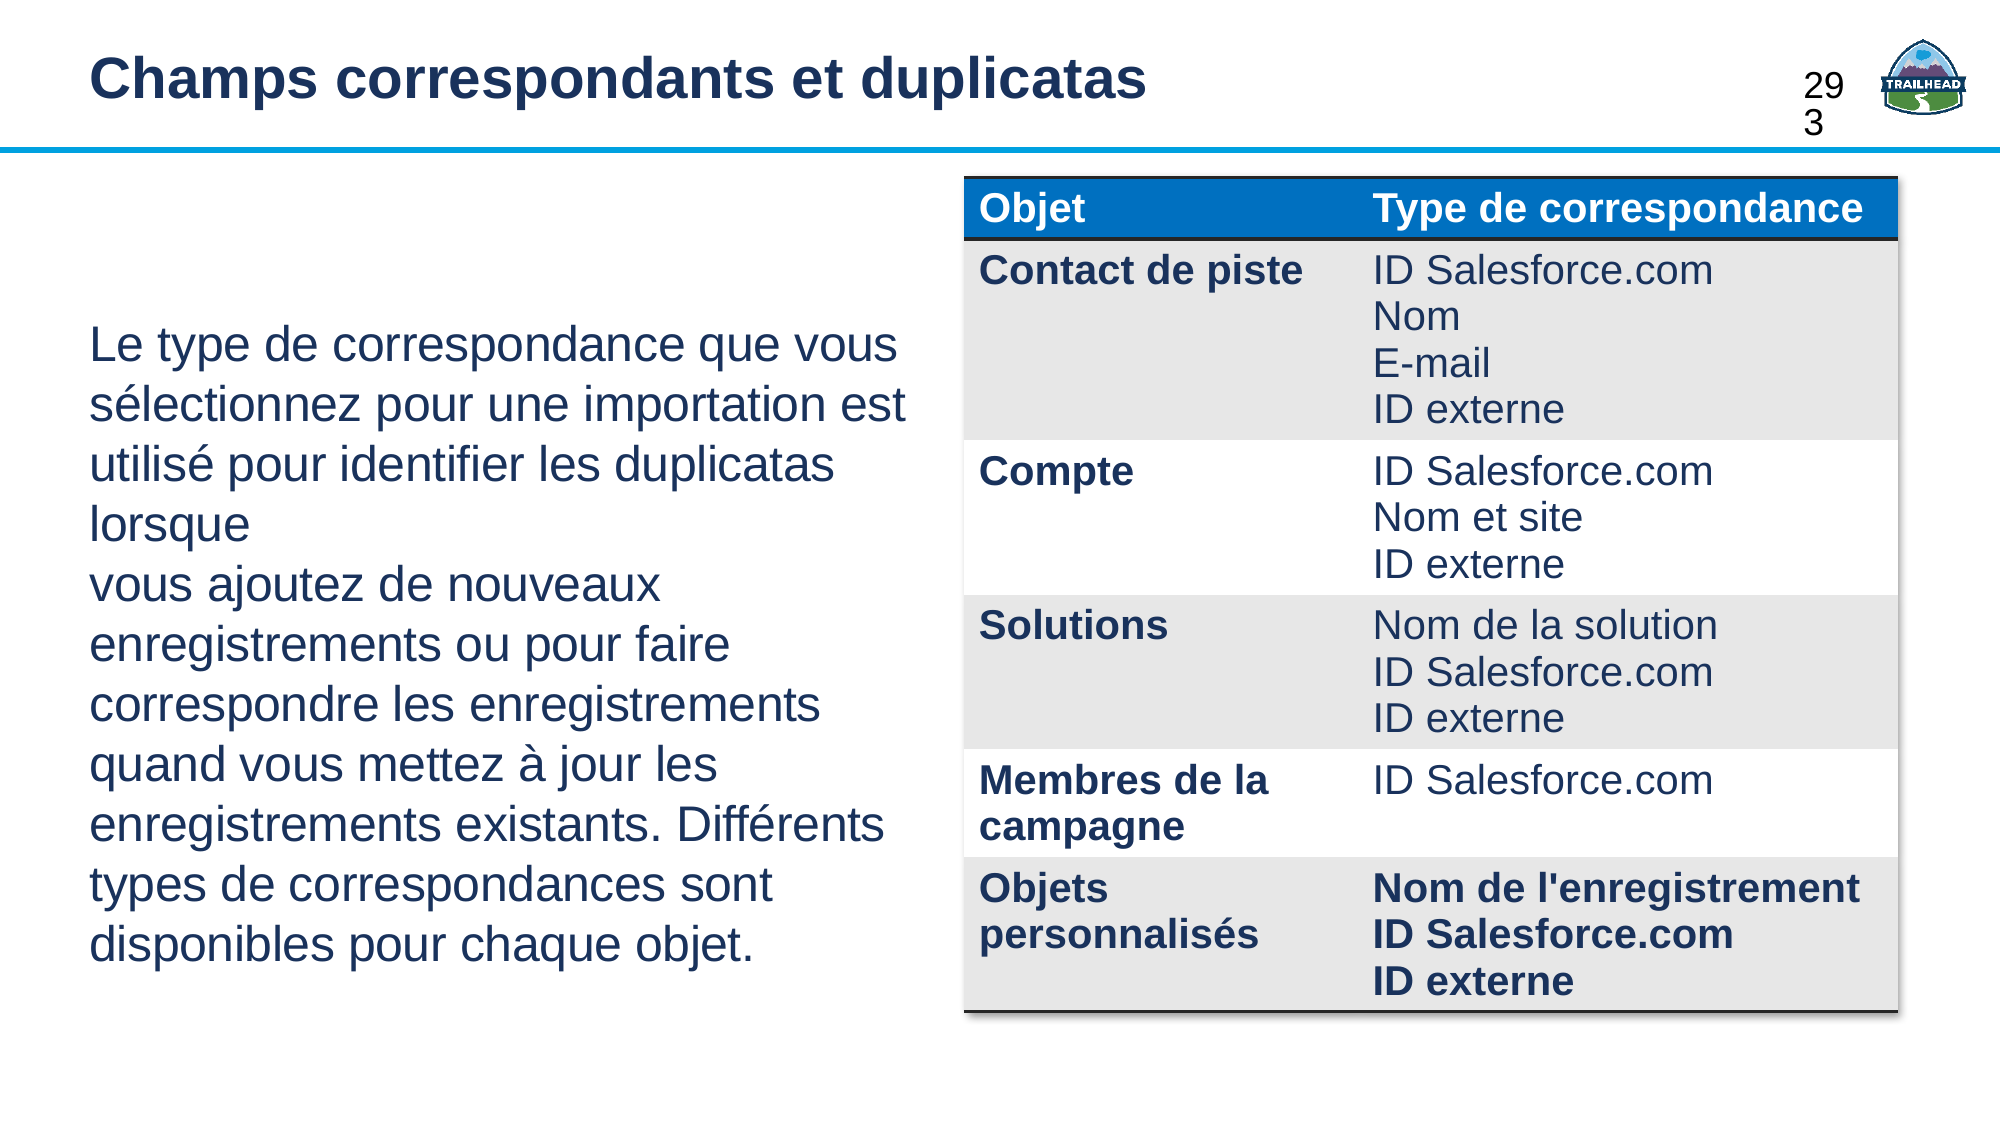

Champs correspondants et duplicatas
293
| Objet | Type de correspondance |
| --- | --- |
| Contact de piste | ID Salesforce.com Nom E-mail ID externe |
| Compte | ID Salesforce.com Nom et site ID externe |
| Solutions | Nom de la solution ID Salesforce.com ID externe |
| Membres de la campagne | ID Salesforce.com |
| Objets personnalisés | Nom de l'enregistrement ID Salesforce.com ID externe |
Le type de correspondance que vous sélectionnez pour une importation est utilisé pour identifier les duplicatas lorsque
vous ajoutez de nouveaux enregistrements ou pour faire correspondre les enregistrements quand vous mettez à jour les enregistrements existants. Différents types de correspondances sont disponibles pour chaque objet.